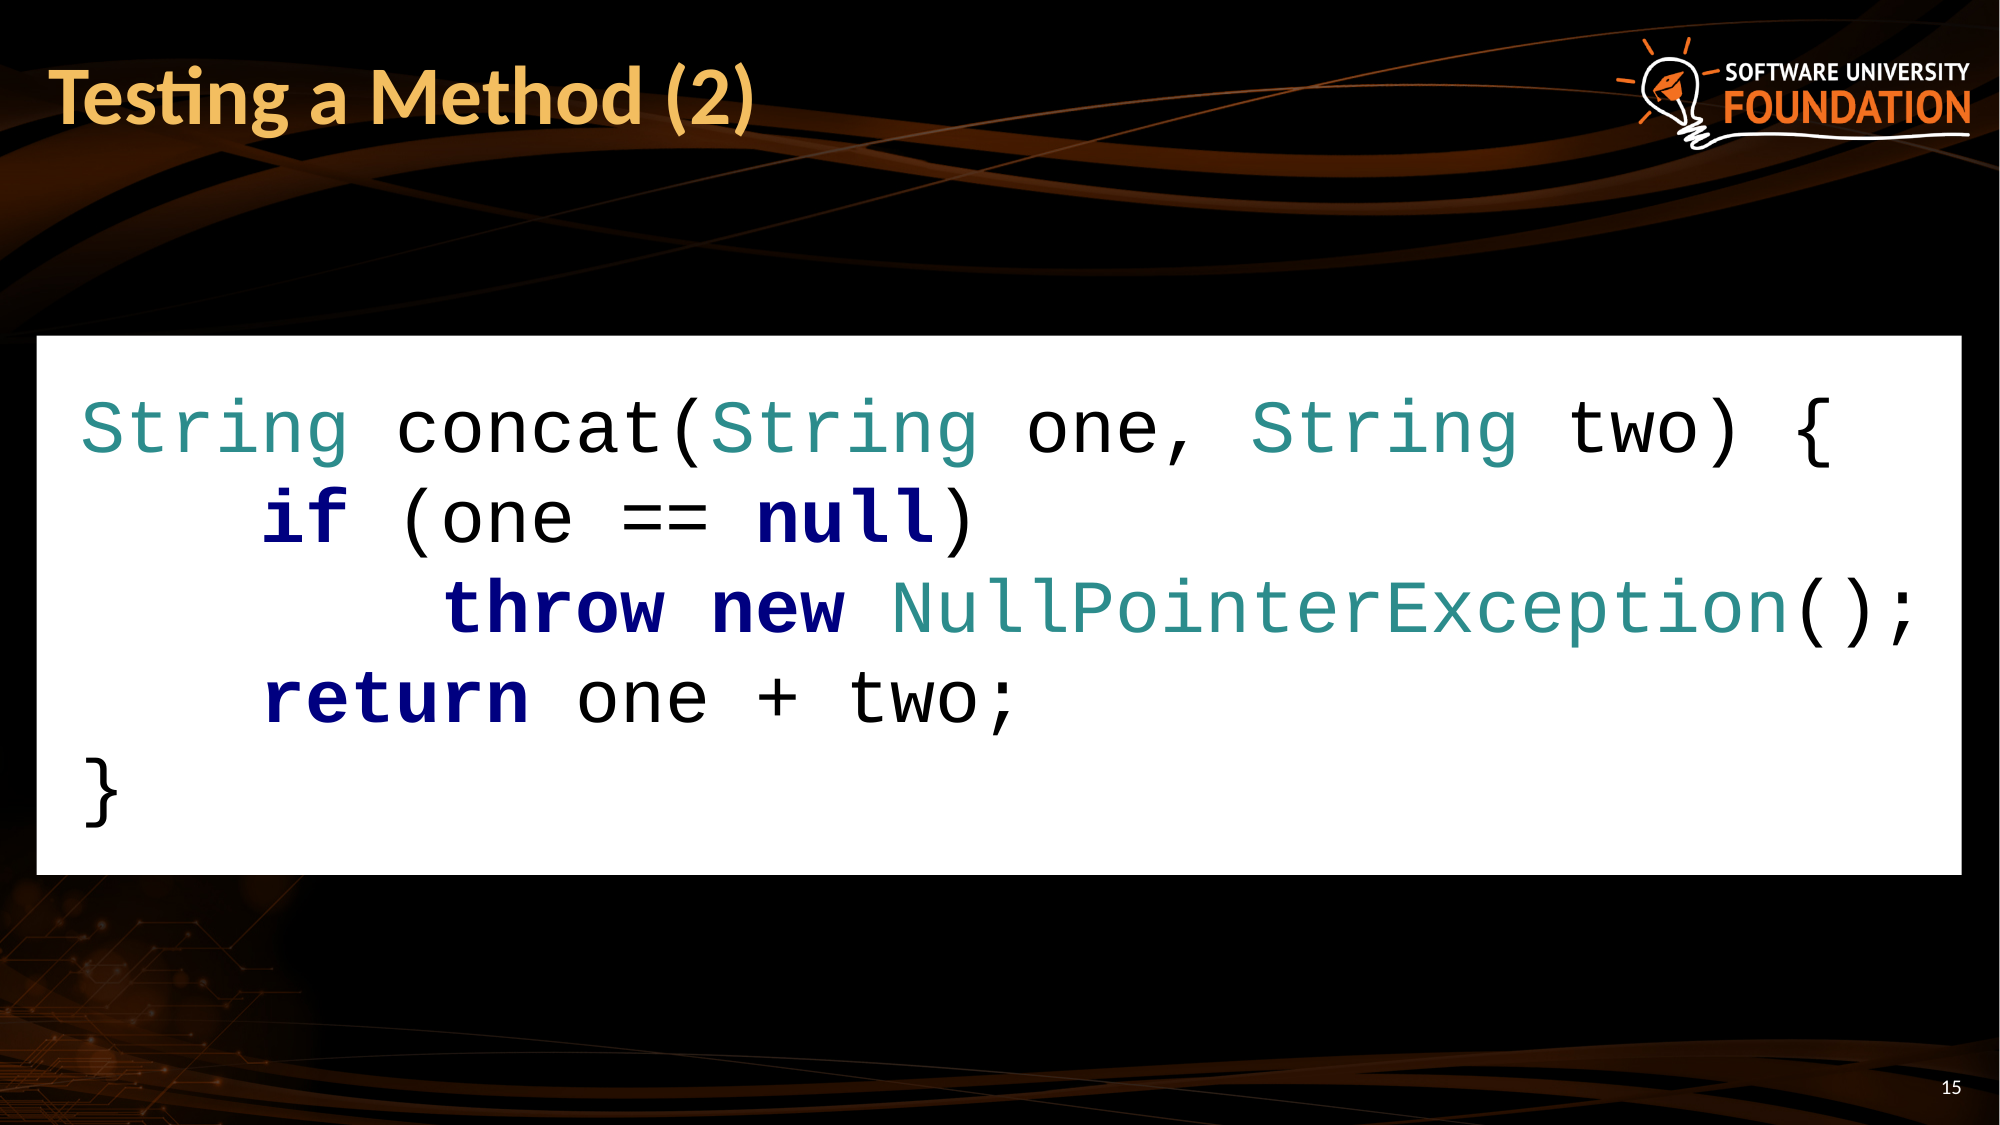

# Testing a Method (2)

String concat(String one, String two) {
    if (one == null)
        throw new NullPointerException();
    return one + two;
}

15